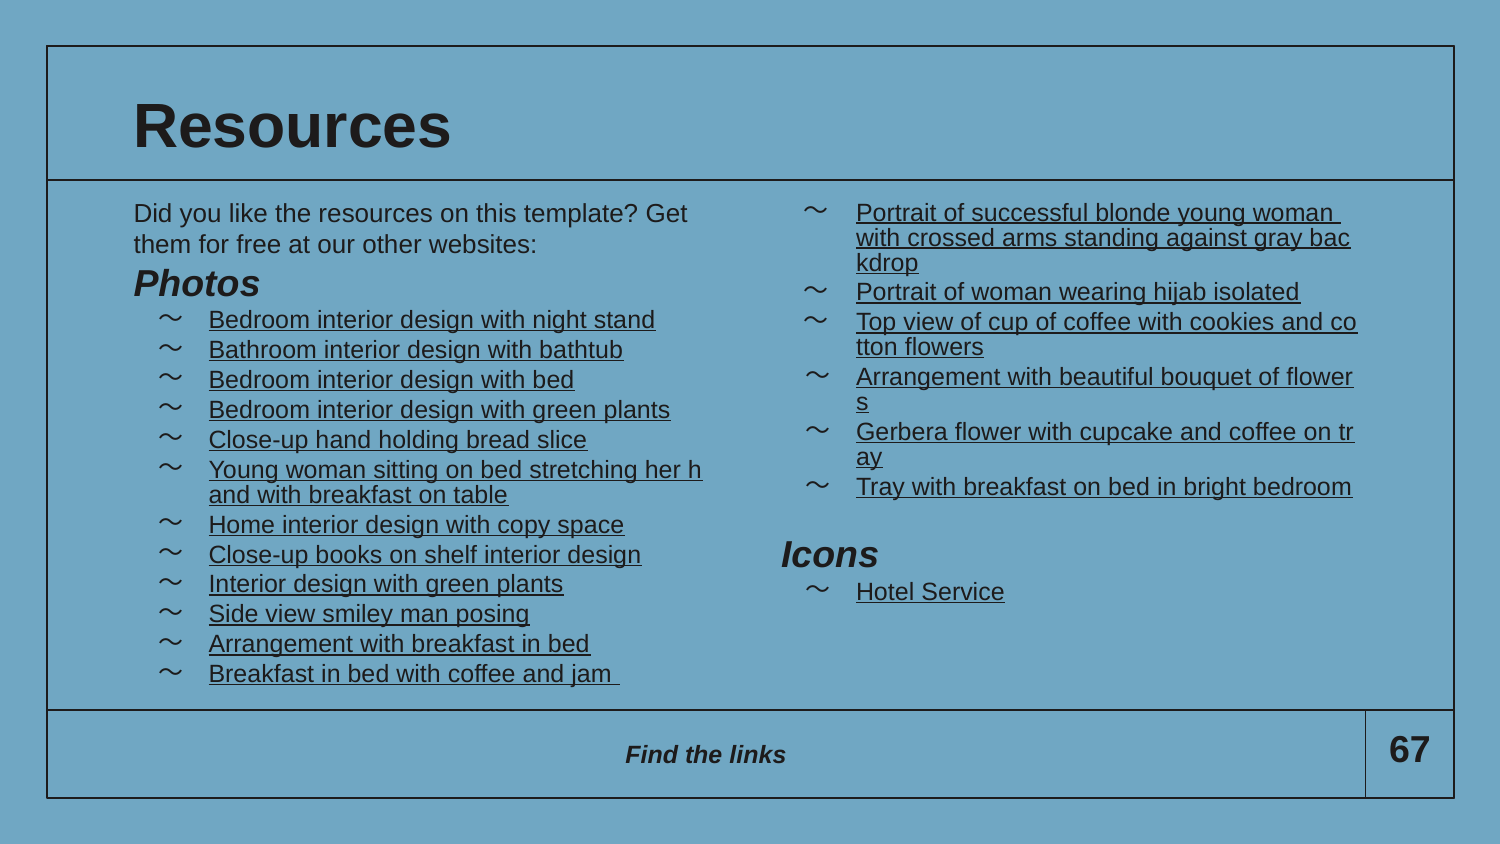

# Resources
Did you like the resources on this template? Get them for free at our other websites:
Photos
Bedroom interior design with night stand
Bathroom interior design with bathtub
Bedroom interior design with bed
Bedroom interior design with green plants
Close-up hand holding bread slice
Young woman sitting on bed stretching her hand with breakfast on table
Home interior design with copy space
Close-up books on shelf interior design
Interior design with green plants
Side view smiley man posing
Arrangement with breakfast in bed
Breakfast in bed with coffee and jam
Portrait of successful blonde young woman with crossed arms standing against gray backdrop
Portrait of woman wearing hijab isolated
Top view of cup of coffee with cookies and cotton flowers
Arrangement with beautiful bouquet of flowers
Gerbera flower with cupcake and coffee on tray
Tray with breakfast on bed in bright bedroom

Icons
Hotel Service
Find the links
67